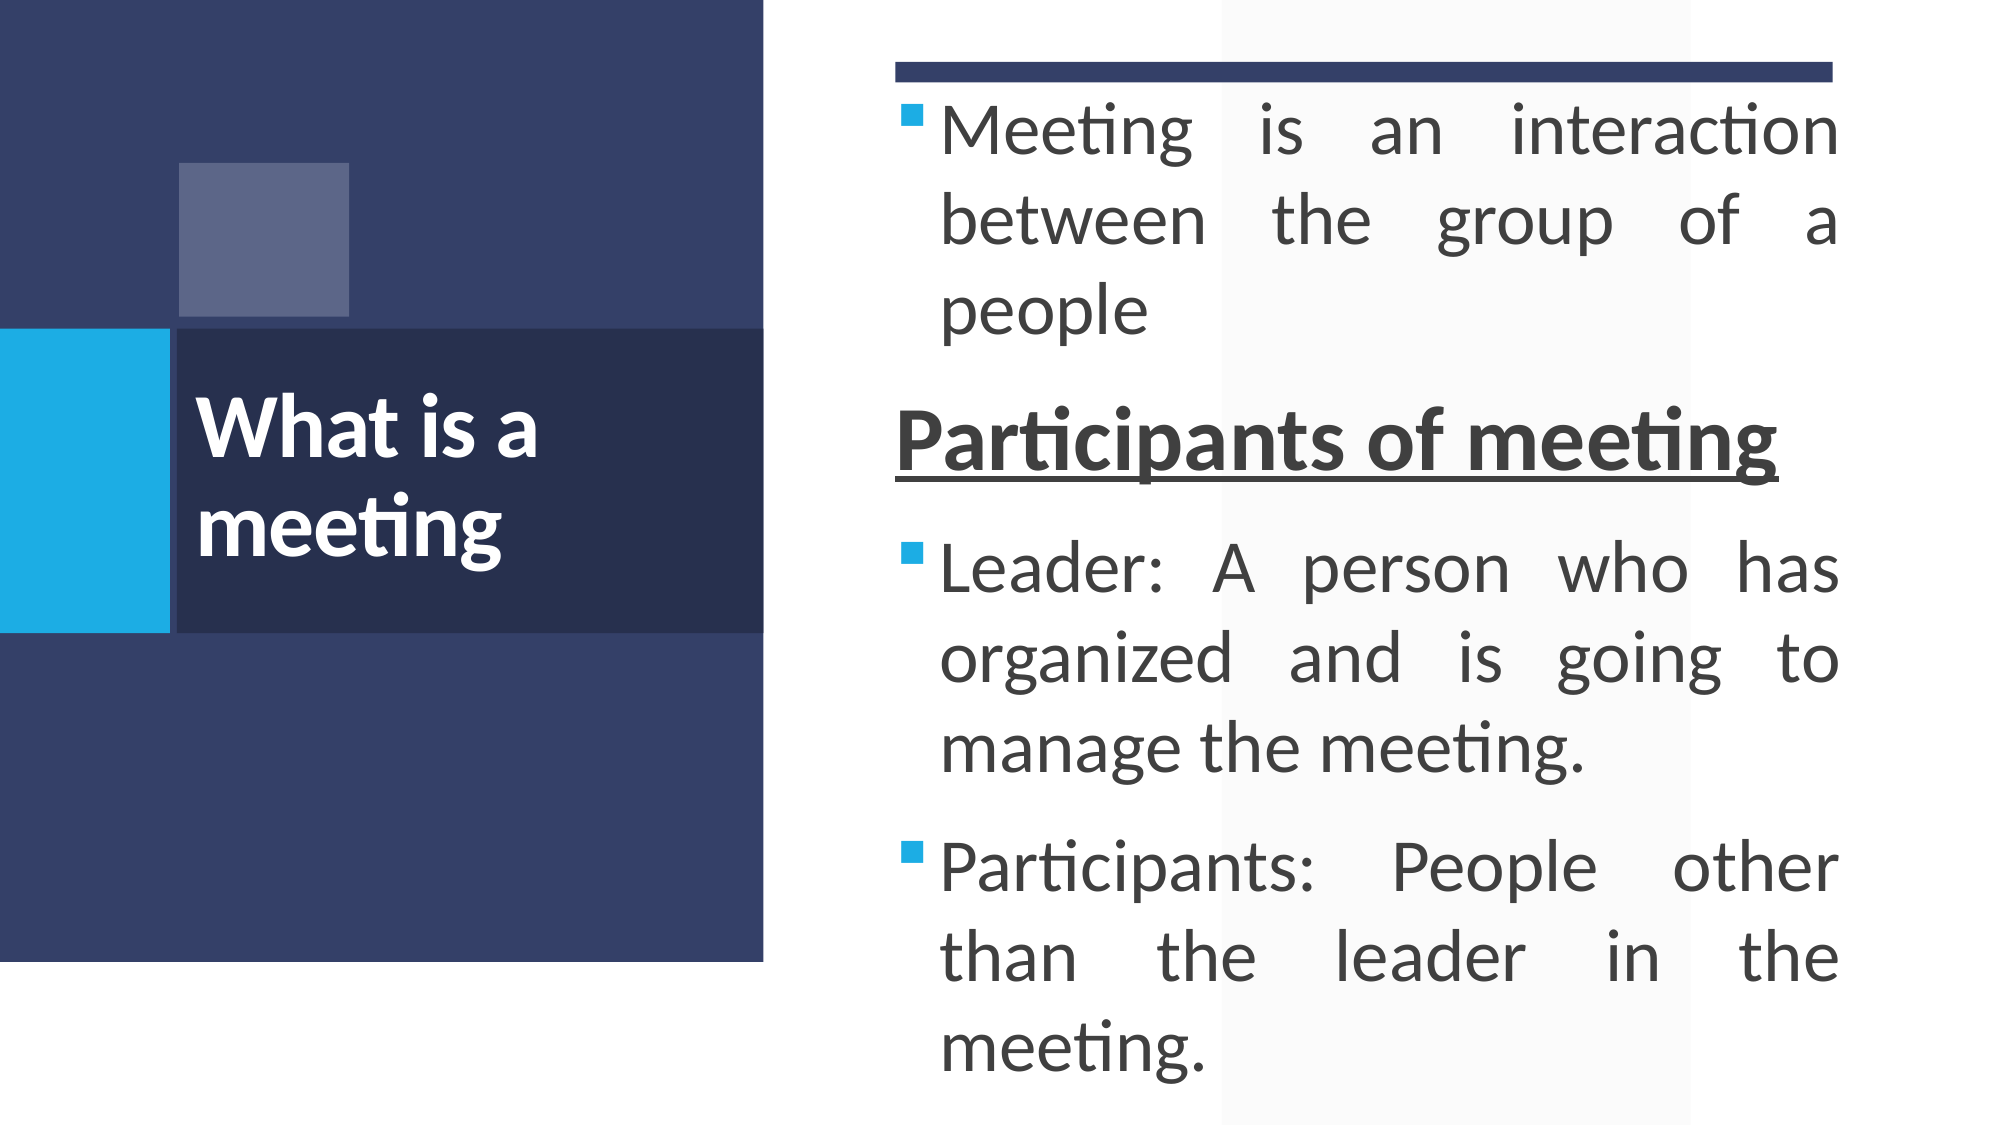

Meeting is an interaction between the group of a people
Participants of meeting
Leader: A person who has organized and is going to manage the meeting.
Participants: People other than the leader in the meeting.
# What is a meeting